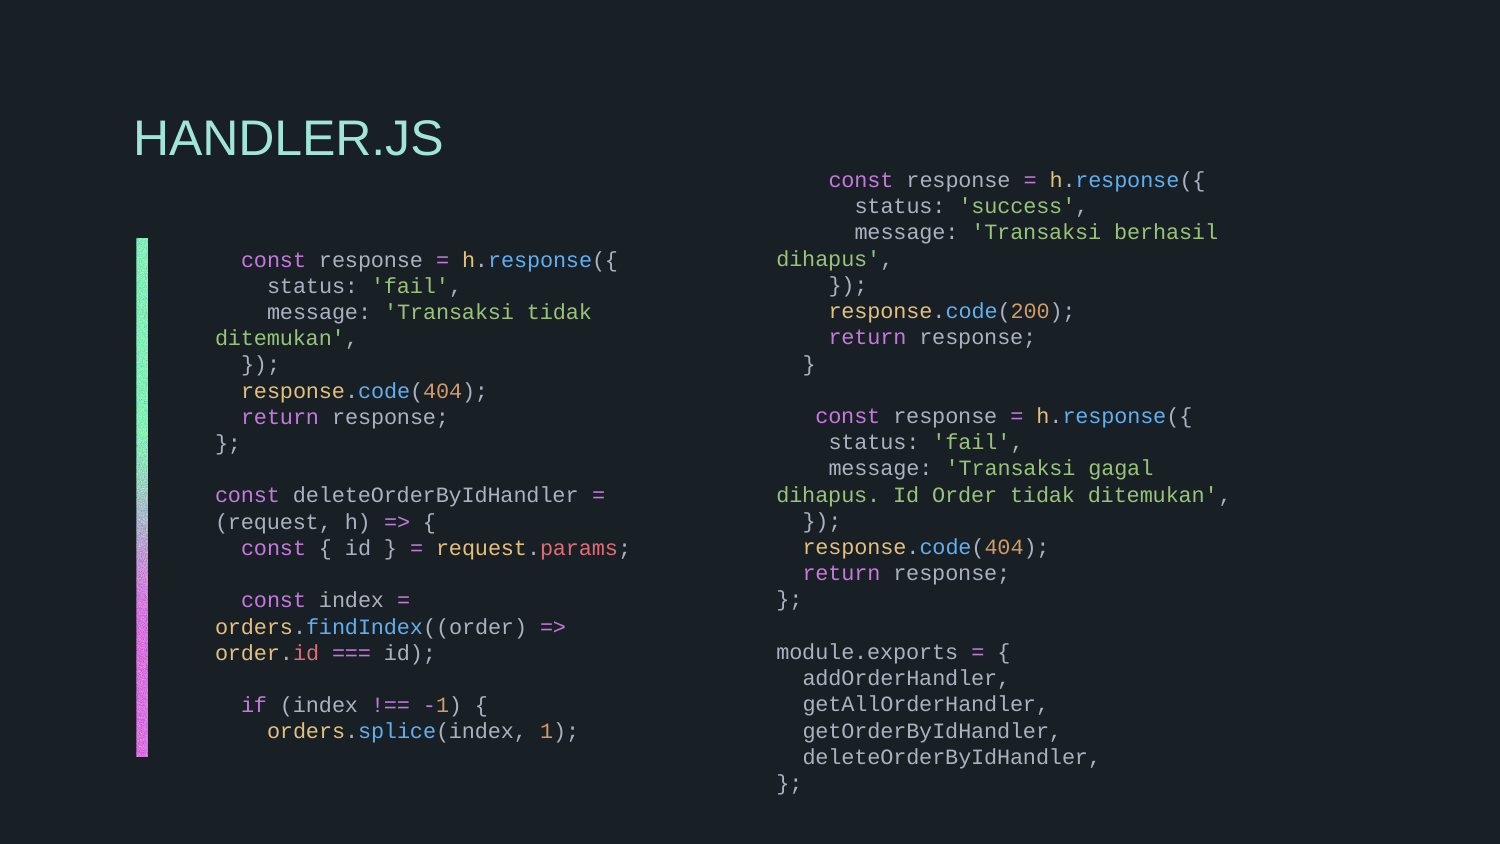

# HANDLER.JS
    const response = h.response({
      status: 'success',
      message: 'Transaksi berhasil dihapus',
    });
    response.code(200);
    return response;
  }

   const response = h.response({
    status: 'fail',
    message: 'Transaksi gagal dihapus. Id Order tidak ditemukan',
  });
  response.code(404);
  return response;
};

module.exports = {
  addOrderHandler,
  getAllOrderHandler,
  getOrderByIdHandler,
  deleteOrderByIdHandler,
};

  const response = h.response({
    status: 'fail',
    message: 'Transaksi tidak ditemukan',
  });
  response.code(404);
  return response;
};

const deleteOrderByIdHandler = (request, h) => {
  const { id } = request.params;

  const index = orders.findIndex((order) => order.id === id);

  if (index !== -1) {
    orders.splice(index, 1);